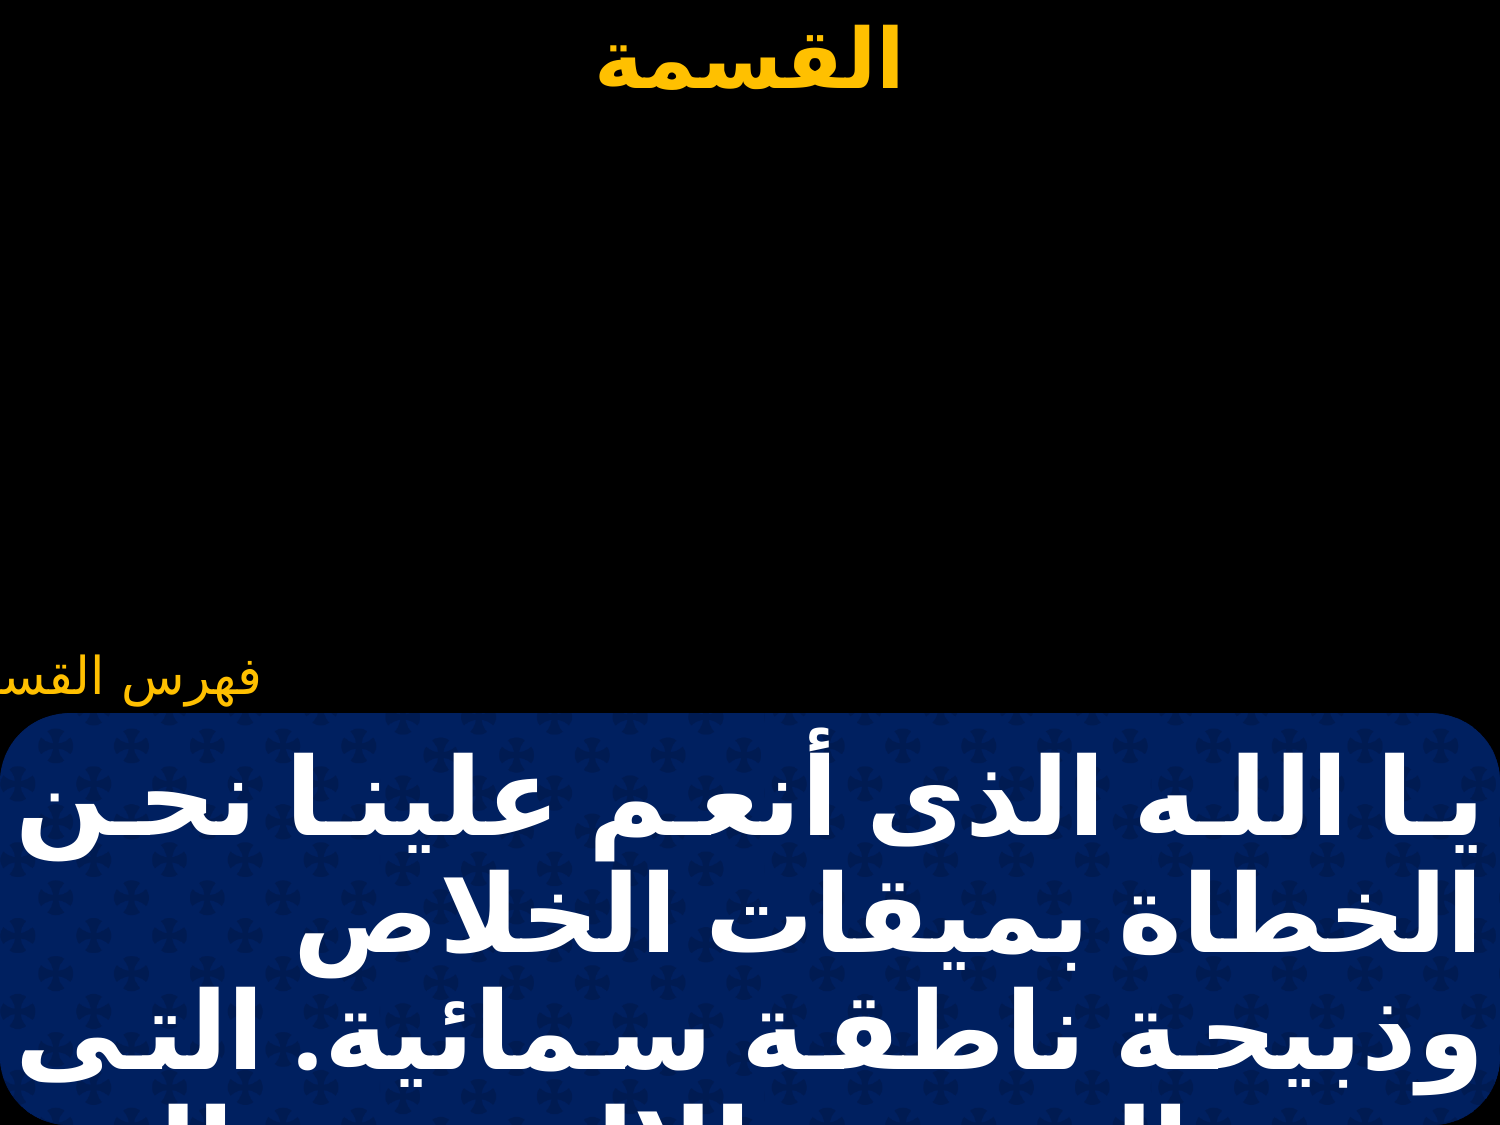

# القسمة الوجيزة (يا الله الذى أنعم)
يا الله الذى أنعم علينا نحن الخطاة بميقات الخلاص وذبيحة ناطقة سمائية. التى هى الجسد الإلهى والدم الكريم اللذان لمسيحك.